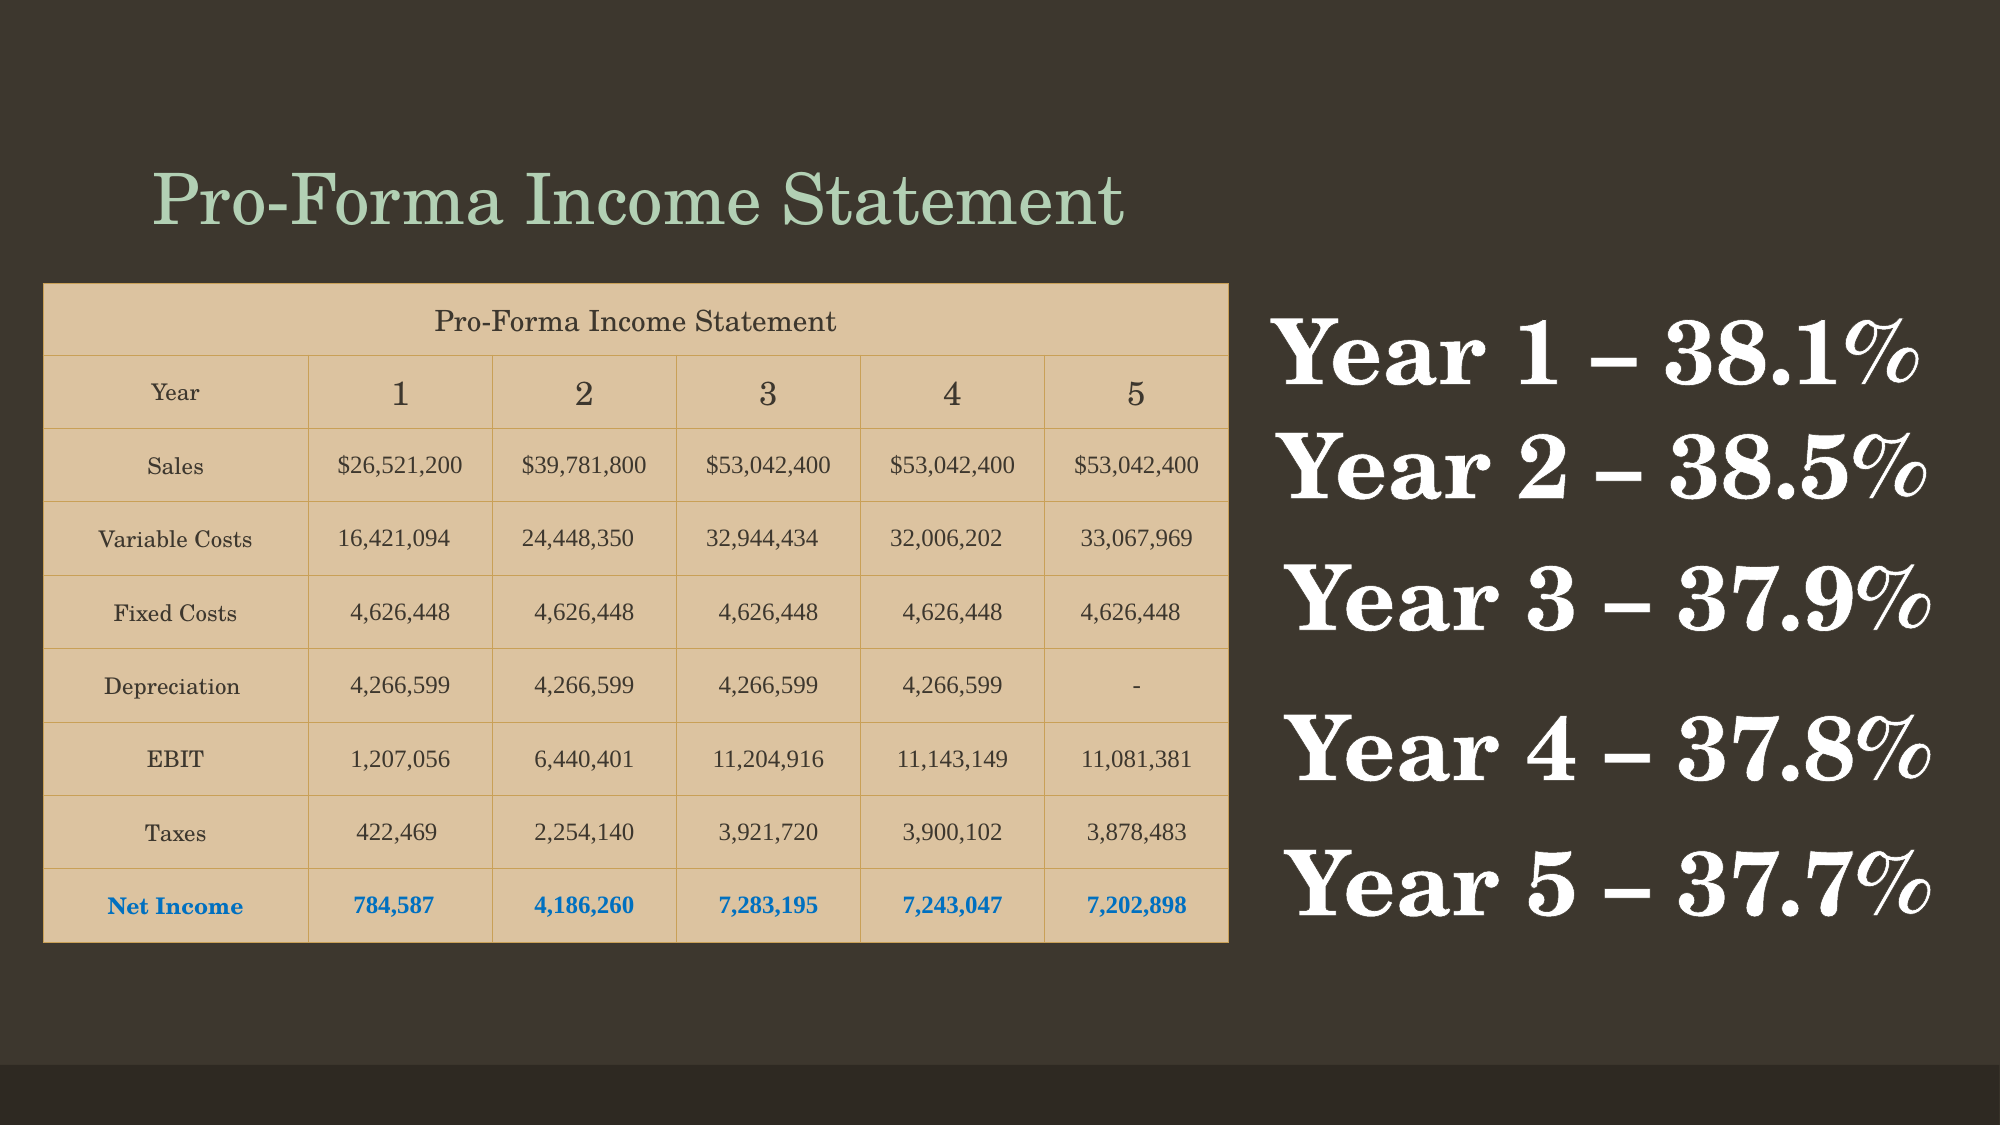

# Pro-Forma Income Statement
| Pro-Forma Income Statement |  |  |  |  |  |
| --- | --- | --- | --- | --- | --- |
| Year | 1 | 2 | 3 | 4 | 5 |
| Sales | $26,521,200 | $39,781,800 | $53,042,400 | $53,042,400 | $53,042,400 |
| Variable Costs | 16,421,094 | 24,448,350 | 32,944,434 | 32,006,202 | 33,067,969 |
| Fixed Costs | 4,626,448 | 4,626,448 | 4,626,448 | 4,626,448 | 4,626,448 |
| Depreciation | 4,266,599 | 4,266,599 | 4,266,599 | 4,266,599 | - |
| EBIT | 1,207,056 | 6,440,401 | 11,204,916 | 11,143,149 | 11,081,381 |
| Taxes | 422,469 | 2,254,140 | 3,921,720 | 3,900,102 | 3,878,483 |
| Net Income | 784,587 | 4,186,260 | 7,283,195 | 7,243,047 | 7,202,898 |
Year 1 – 38.1%
Year 2 – 38.5%
Year 3 – 37.9%
Year 4 – 37.8%
Year 5 – 37.7%